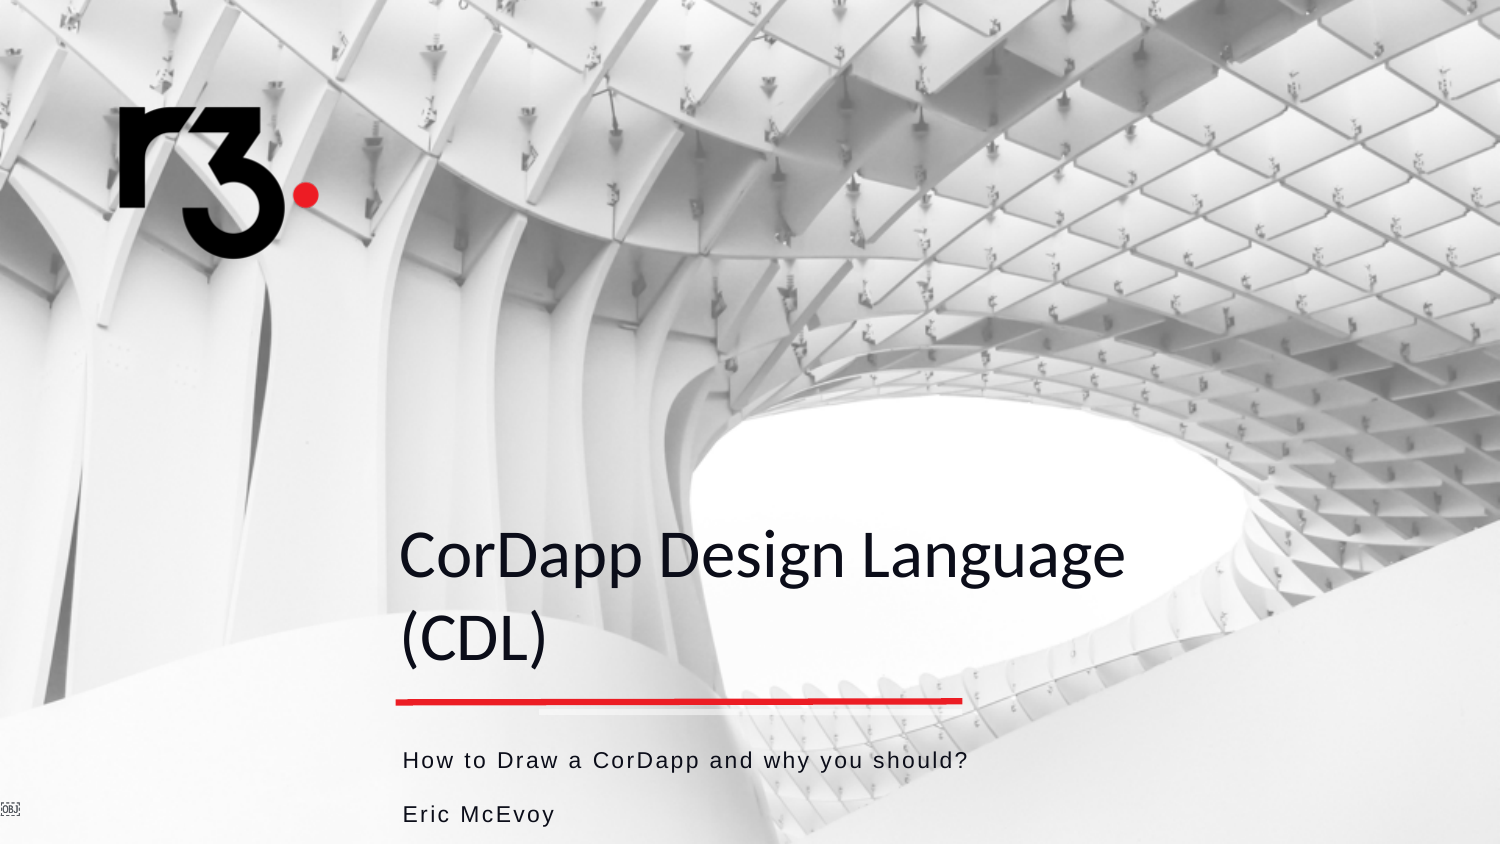

# CorDapp Design Language (CDL)
How to Draw a CorDapp and why you should?
Eric McEvoy